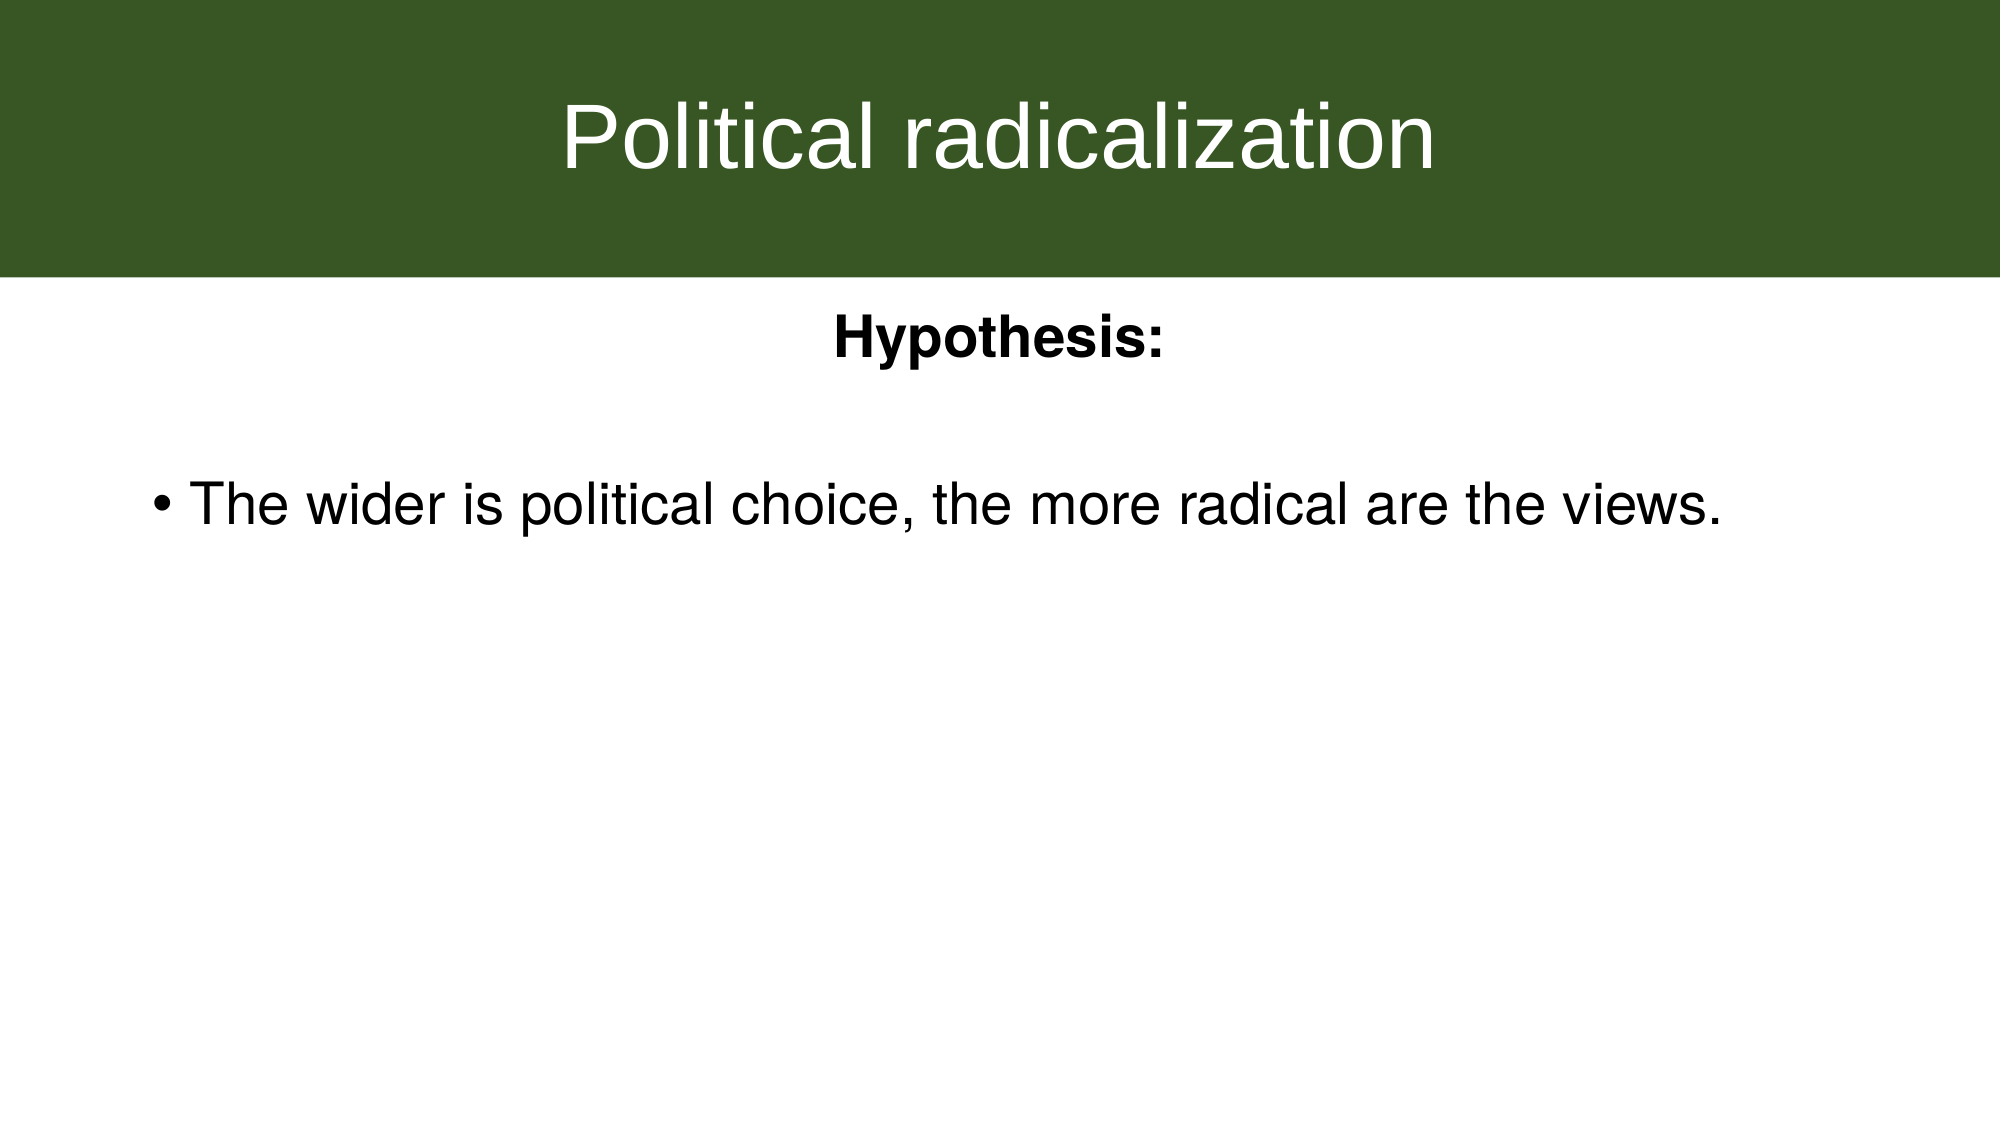

# Political radicalization
Hypothesis:

The wider is political choice, the more radical are the views.